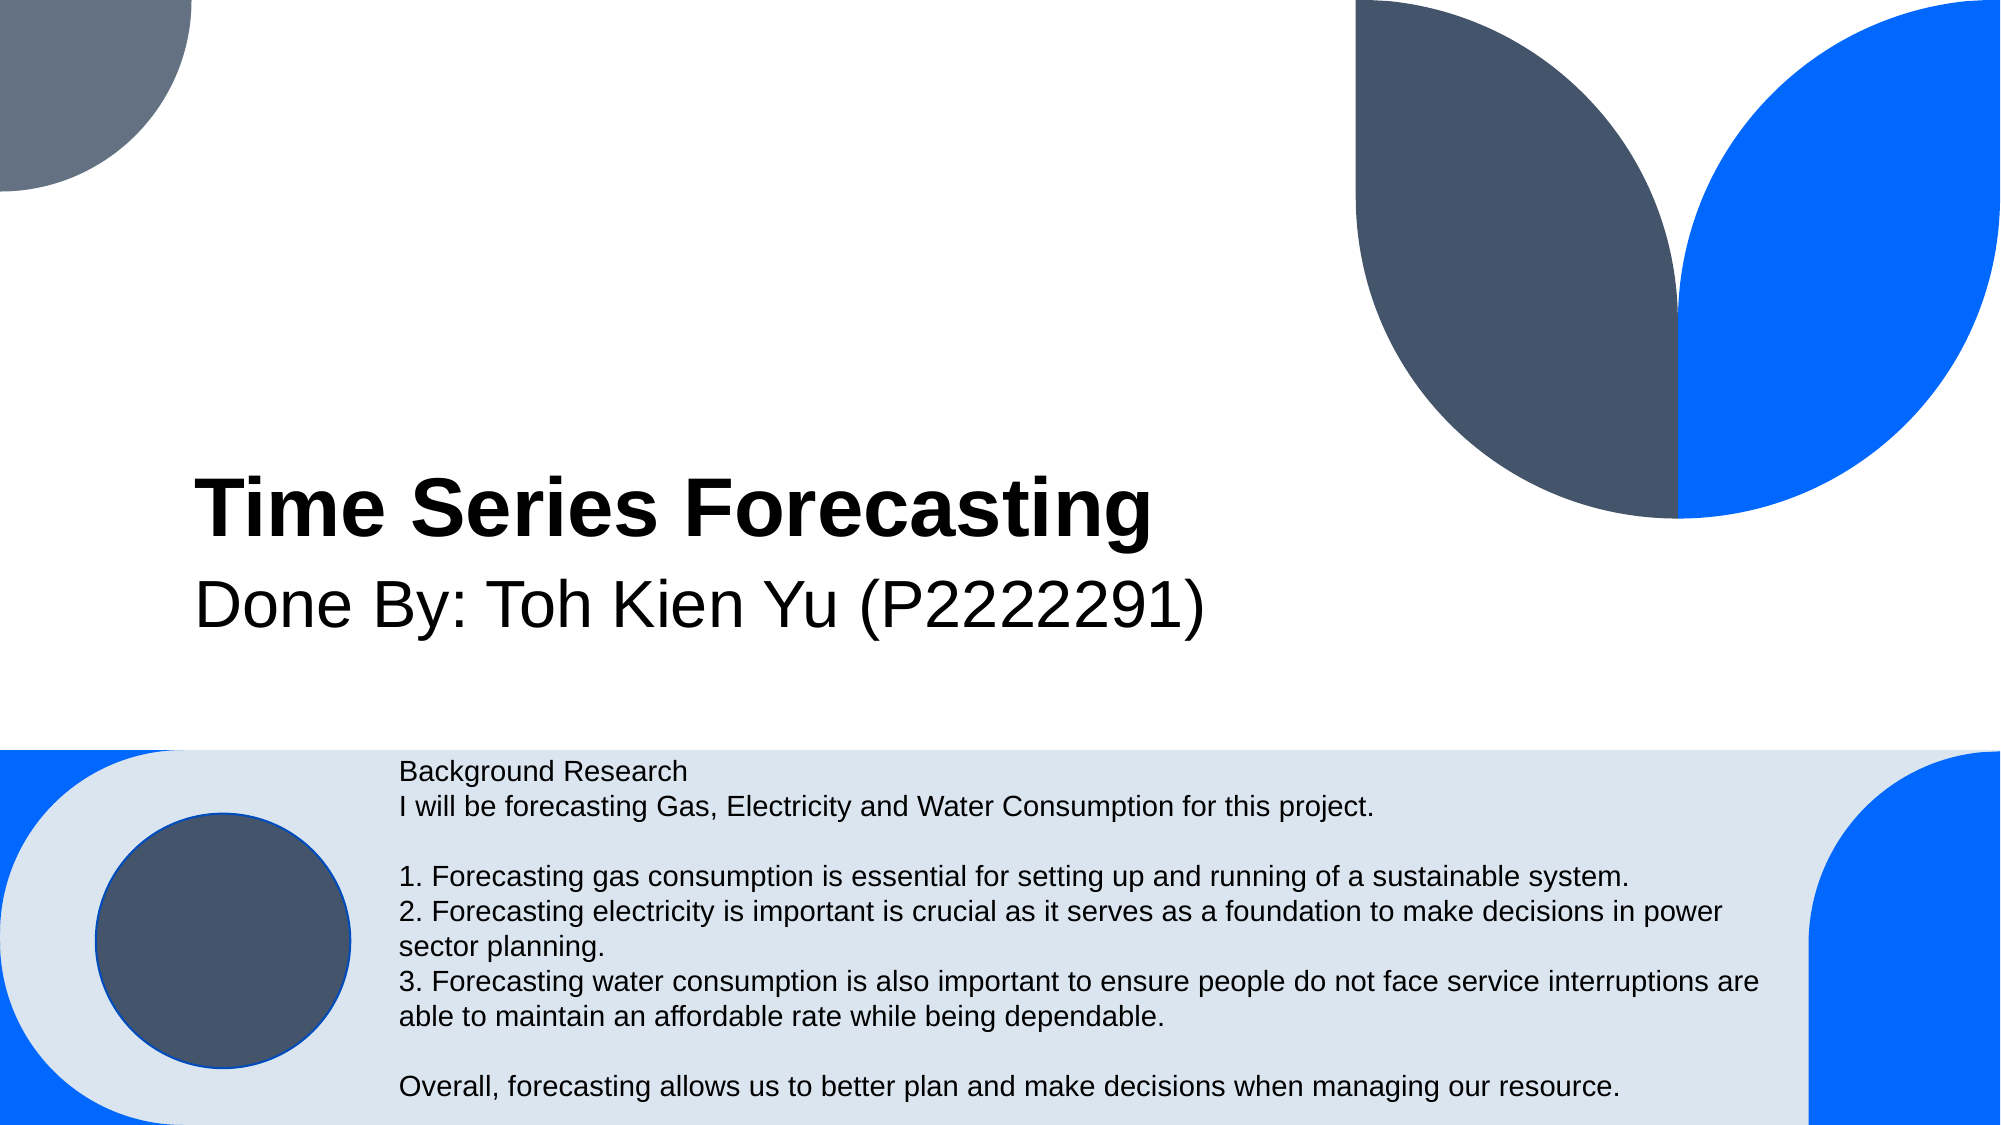

# Time Series Forecasting
Done By: Toh Kien Yu (P2222291)
Background Research
I will be forecasting Gas, Electricity and Water Consumption for this project.
1. Forecasting gas consumption is essential for setting up and running of a sustainable system.
2. Forecasting electricity is important is crucial as it serves as a foundation to make decisions in power sector planning.
3. Forecasting water consumption is also important to ensure people do not face service interruptions are able to maintain an affordable rate while being dependable.
Overall, forecasting allows us to better plan and make decisions when managing our resource.